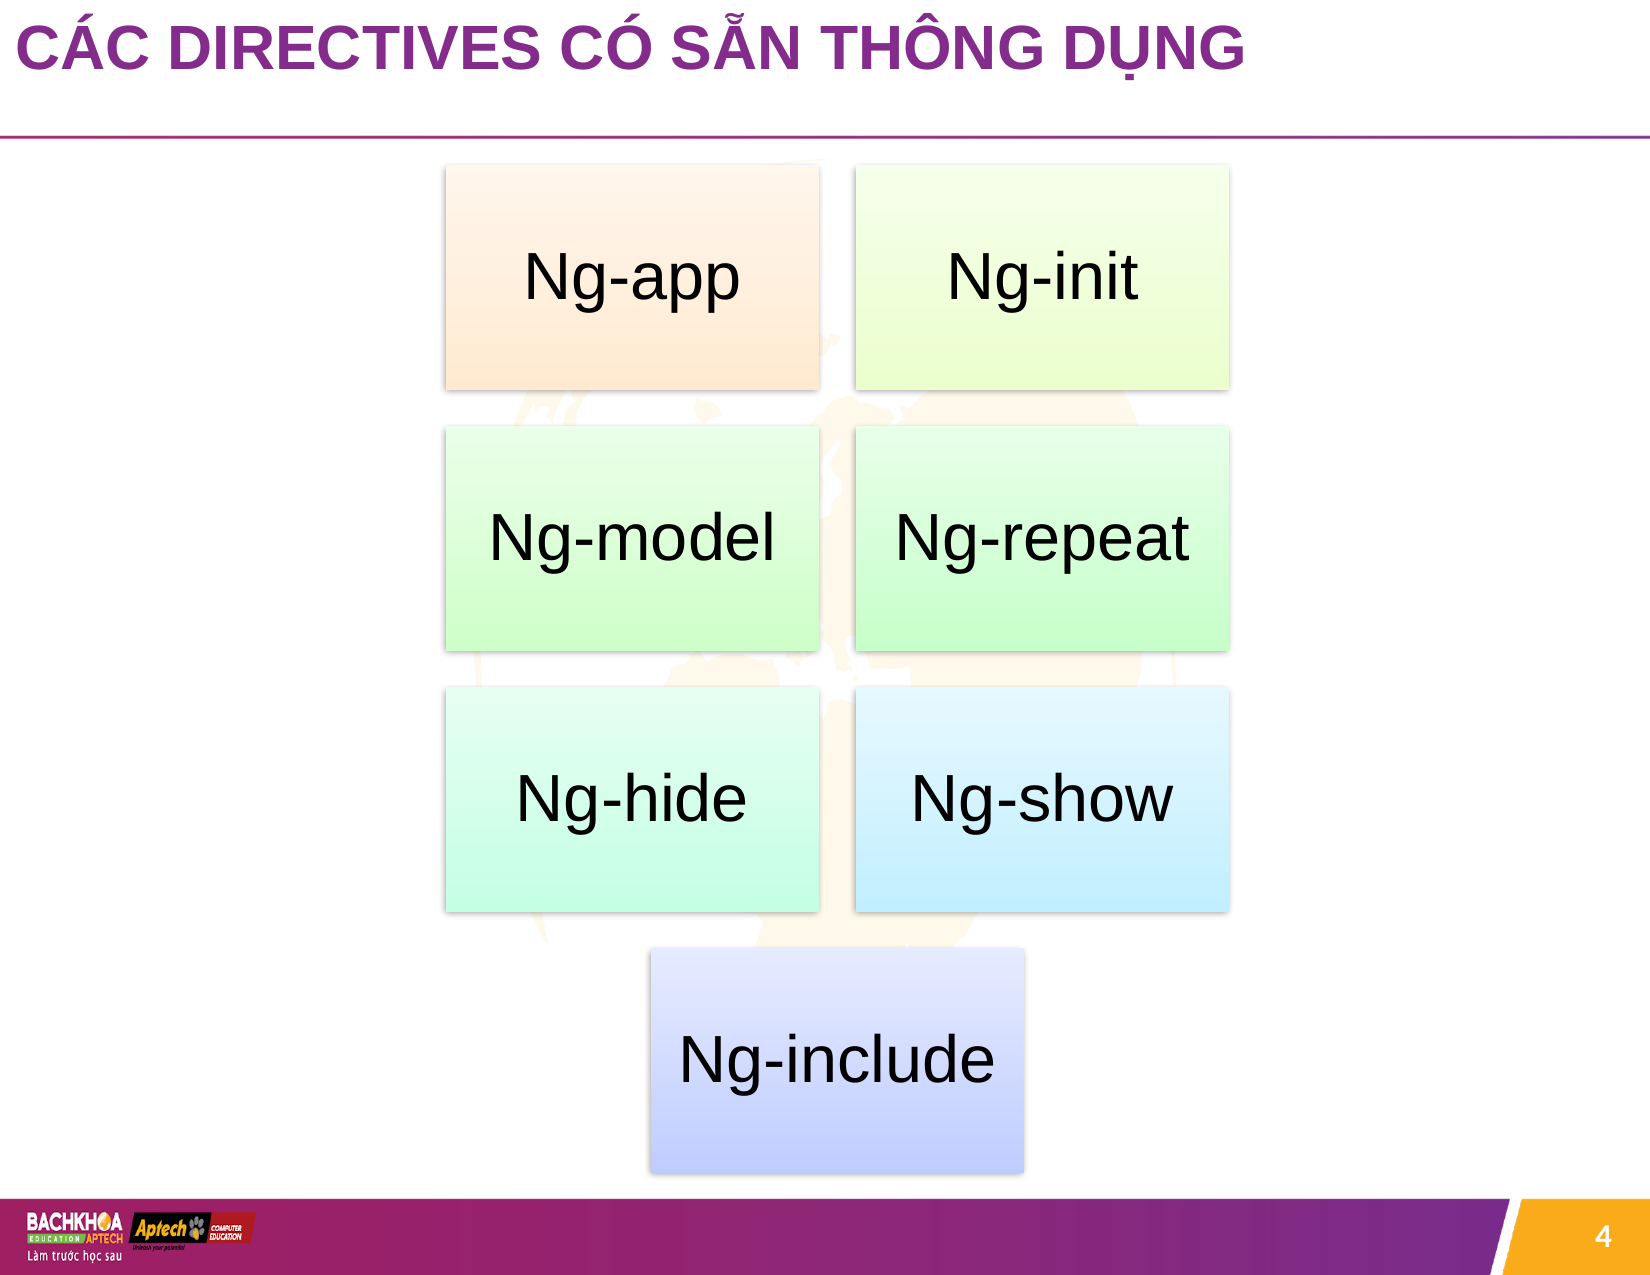

CÁC DIRECTIVES CÓ SẴN THÔNG DỤNG

Ng-app
Ng-init
Ng-model
Ng-repeat
Ng-hide
Ng-show
Ng-include
4